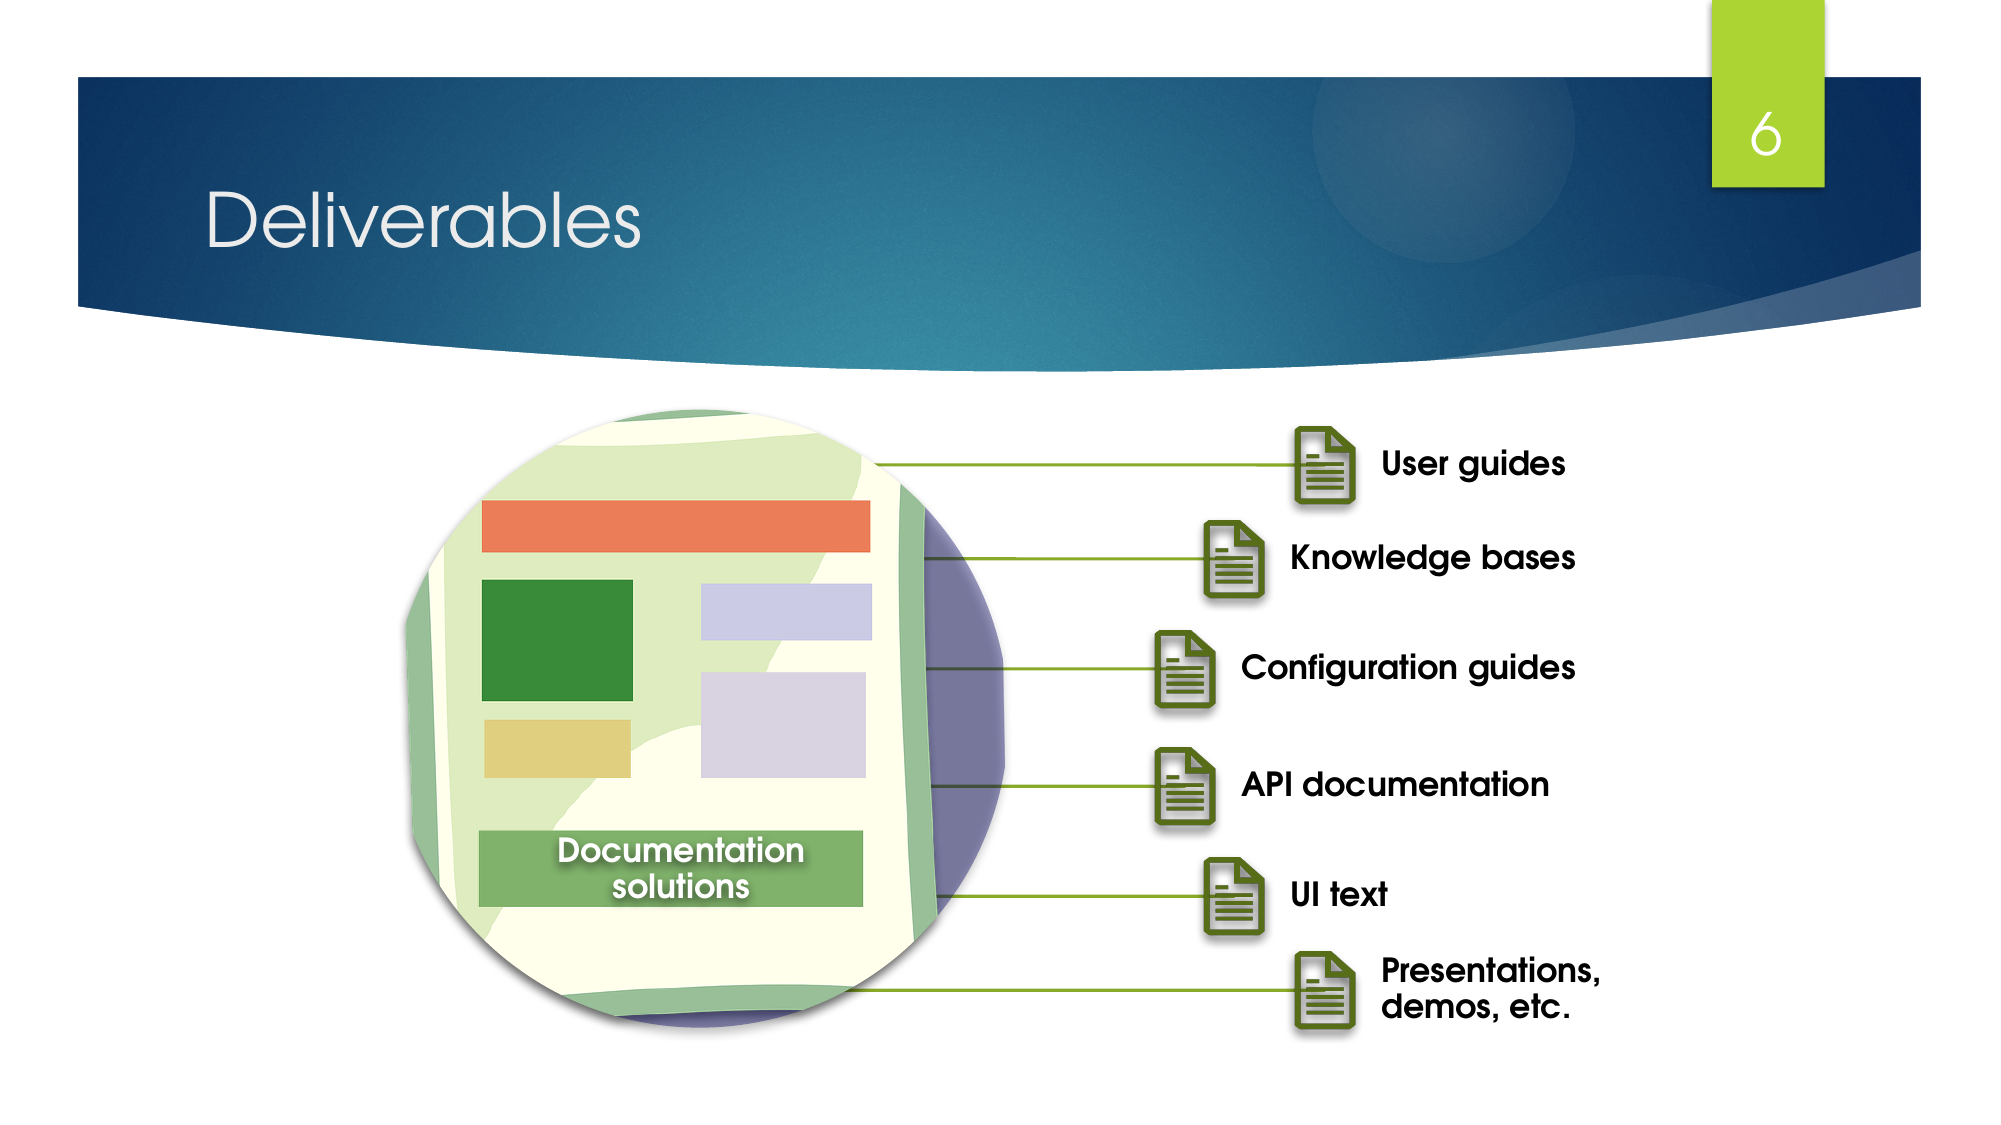

6
# Deliverables
Documentation solutions
User guides
Knowledge bases
Configuration guides
API documentation
UI text
Presentations, demos, etc.